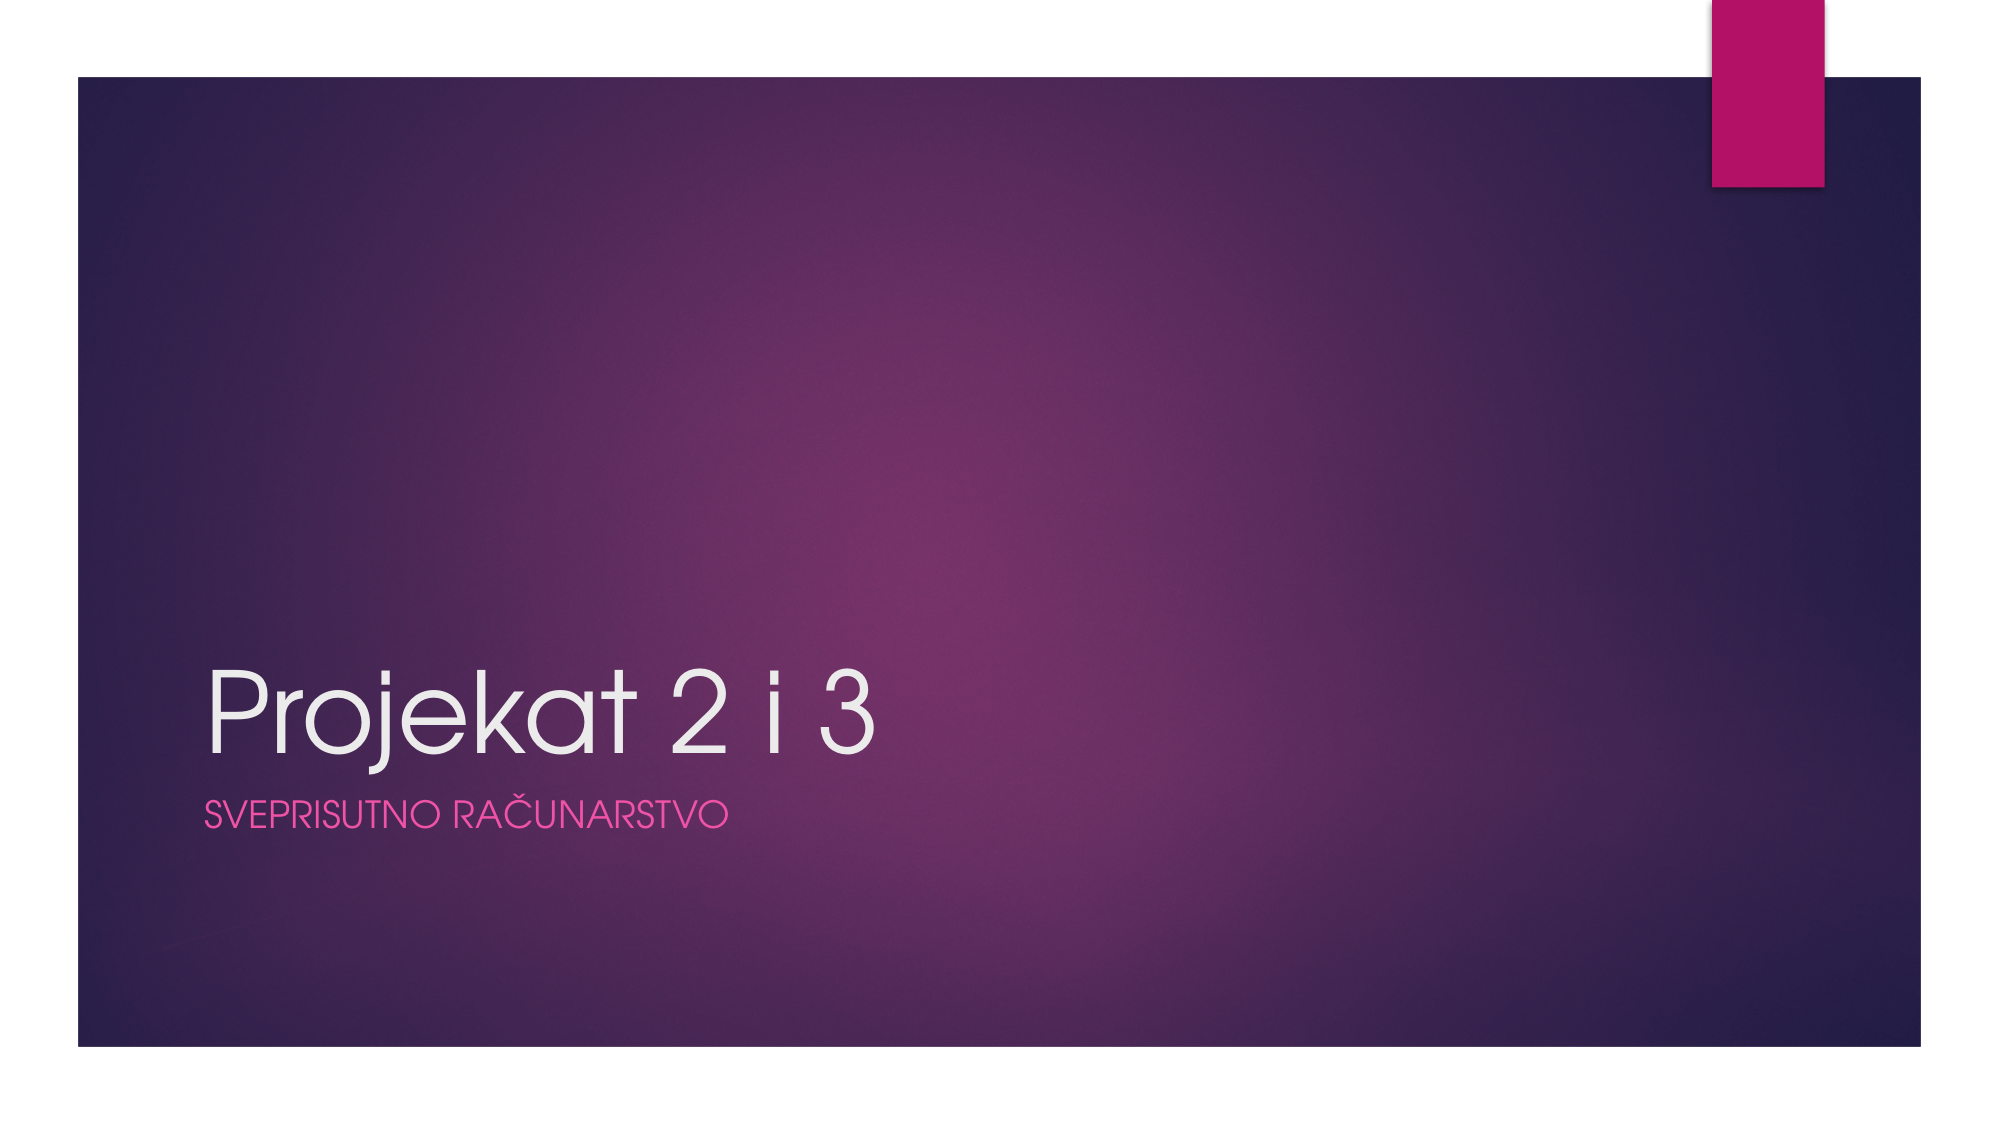

# Projekat 2 i 3
Sveprisutno Računarstvo